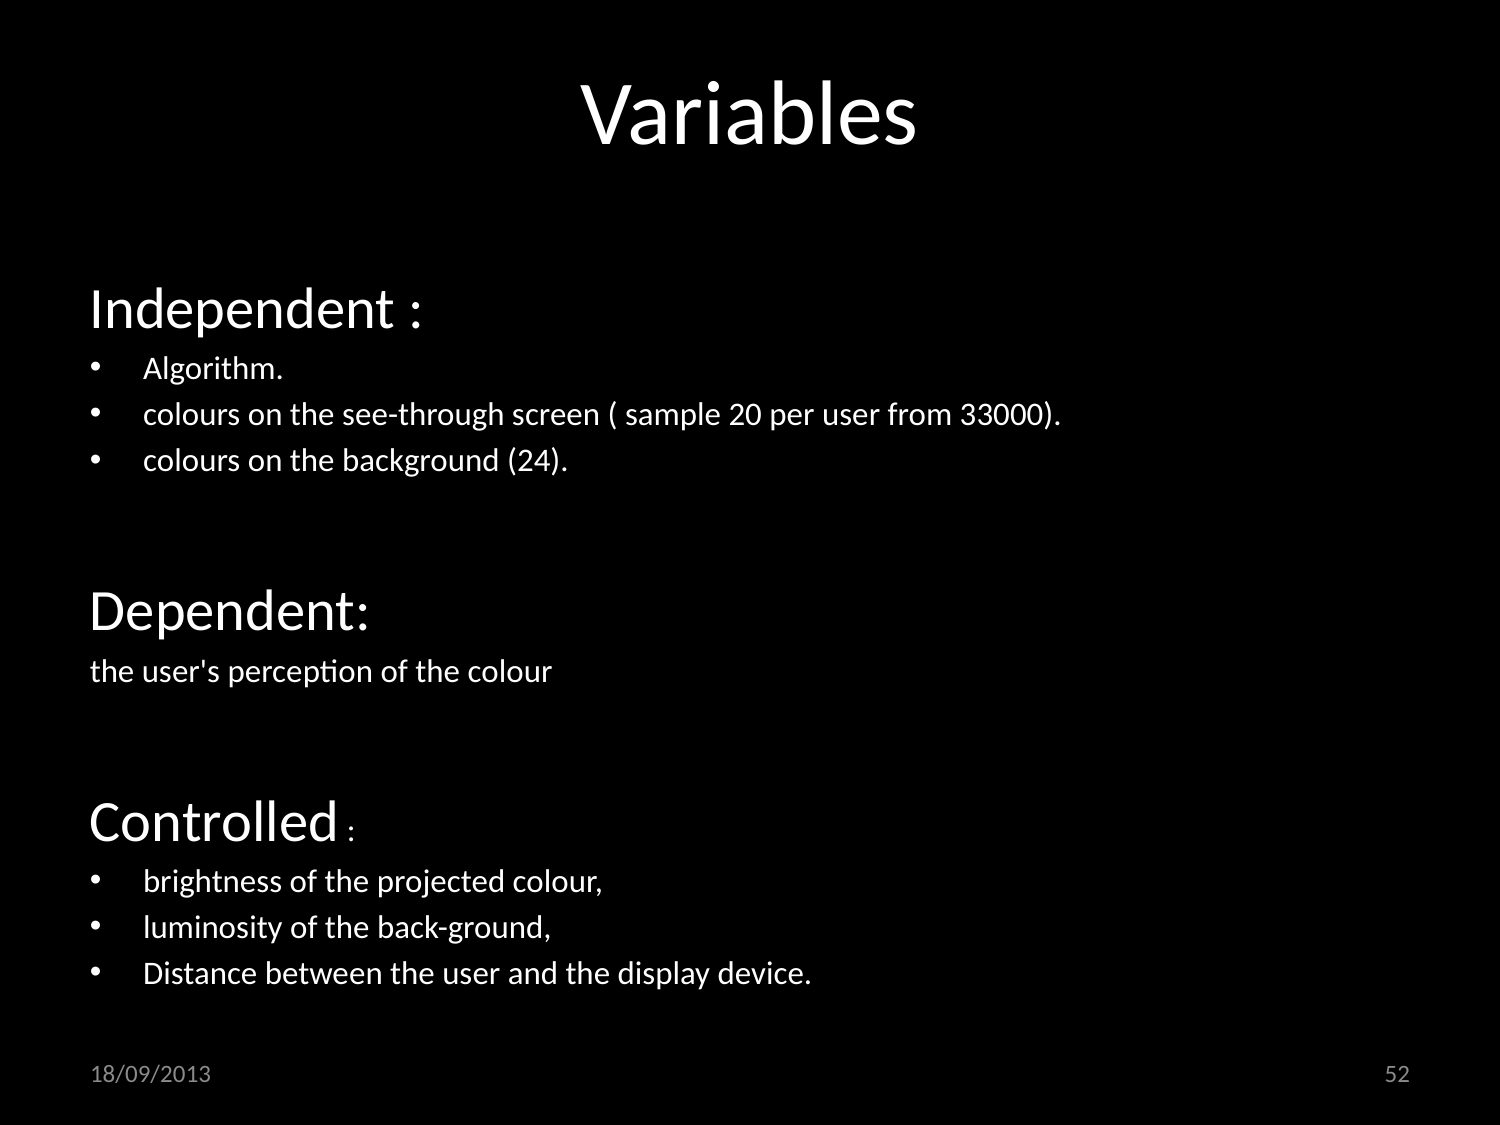

Variables
Independent :
Algorithm.
colours on the see-through screen ( sample 20 per user from 33000).
colours on the background (24).

Dependent:
the user's perception of the colour

Controlled :
brightness of the projected colour,
luminosity of the back-ground,
Distance between the user and the display device.
18/09/2013
52